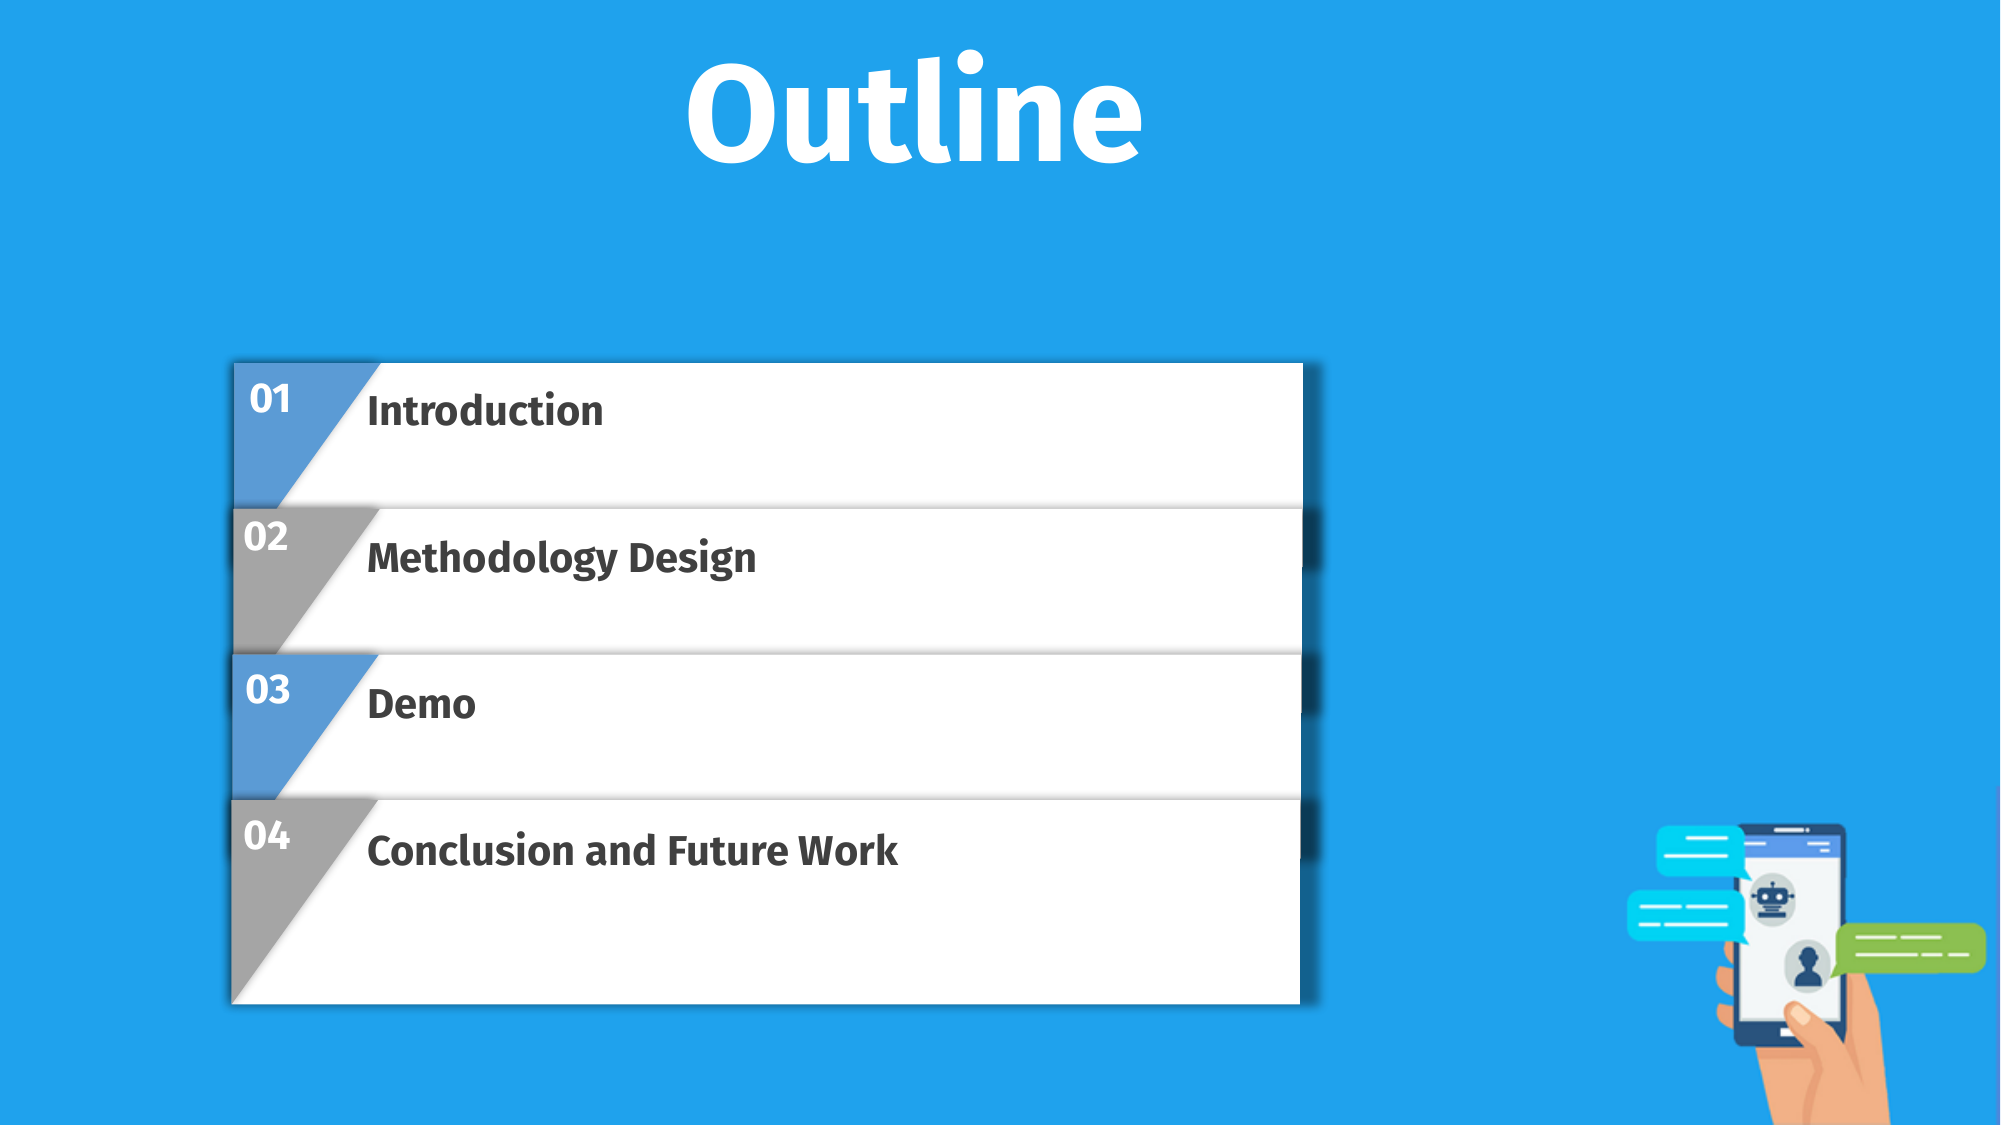

# Outline
01

Introduction

02

Methodology Design

03

Demo

04

Conclusion and Future Work